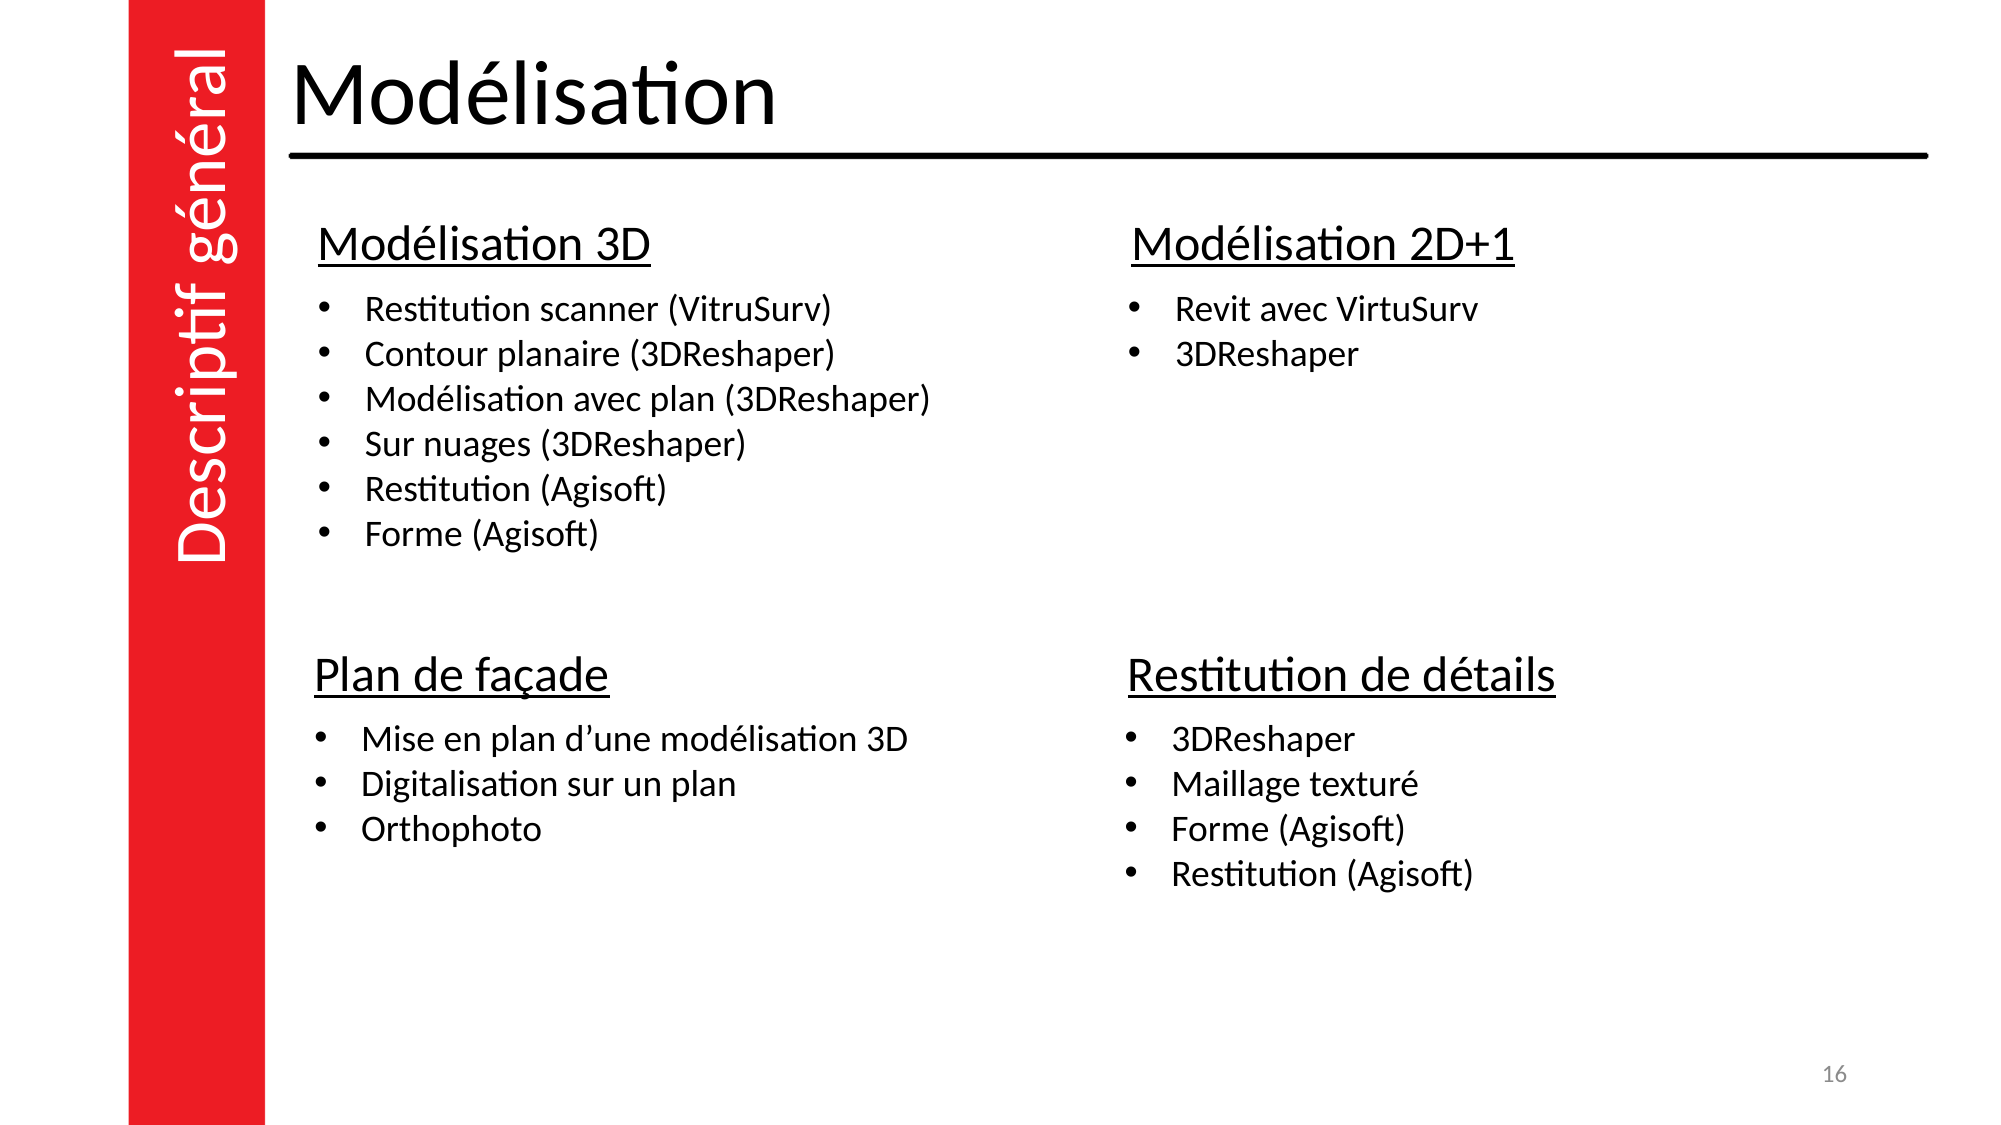

# Modélisation
Modélisation 3D
Modélisation 2D+1
Restitution scanner (VitruSurv)
Contour planaire (3DReshaper)
Modélisation avec plan (3DReshaper)
Sur nuages (3DReshaper)
Restitution (Agisoft)
Forme (Agisoft)
Revit avec VirtuSurv
3DReshaper
Descriptif général
Plan de façade
Restitution de détails
Mise en plan d’une modélisation 3D
Digitalisation sur un plan
Orthophoto
3DReshaper
Maillage texturé
Forme (Agisoft)
Restitution (Agisoft)
16